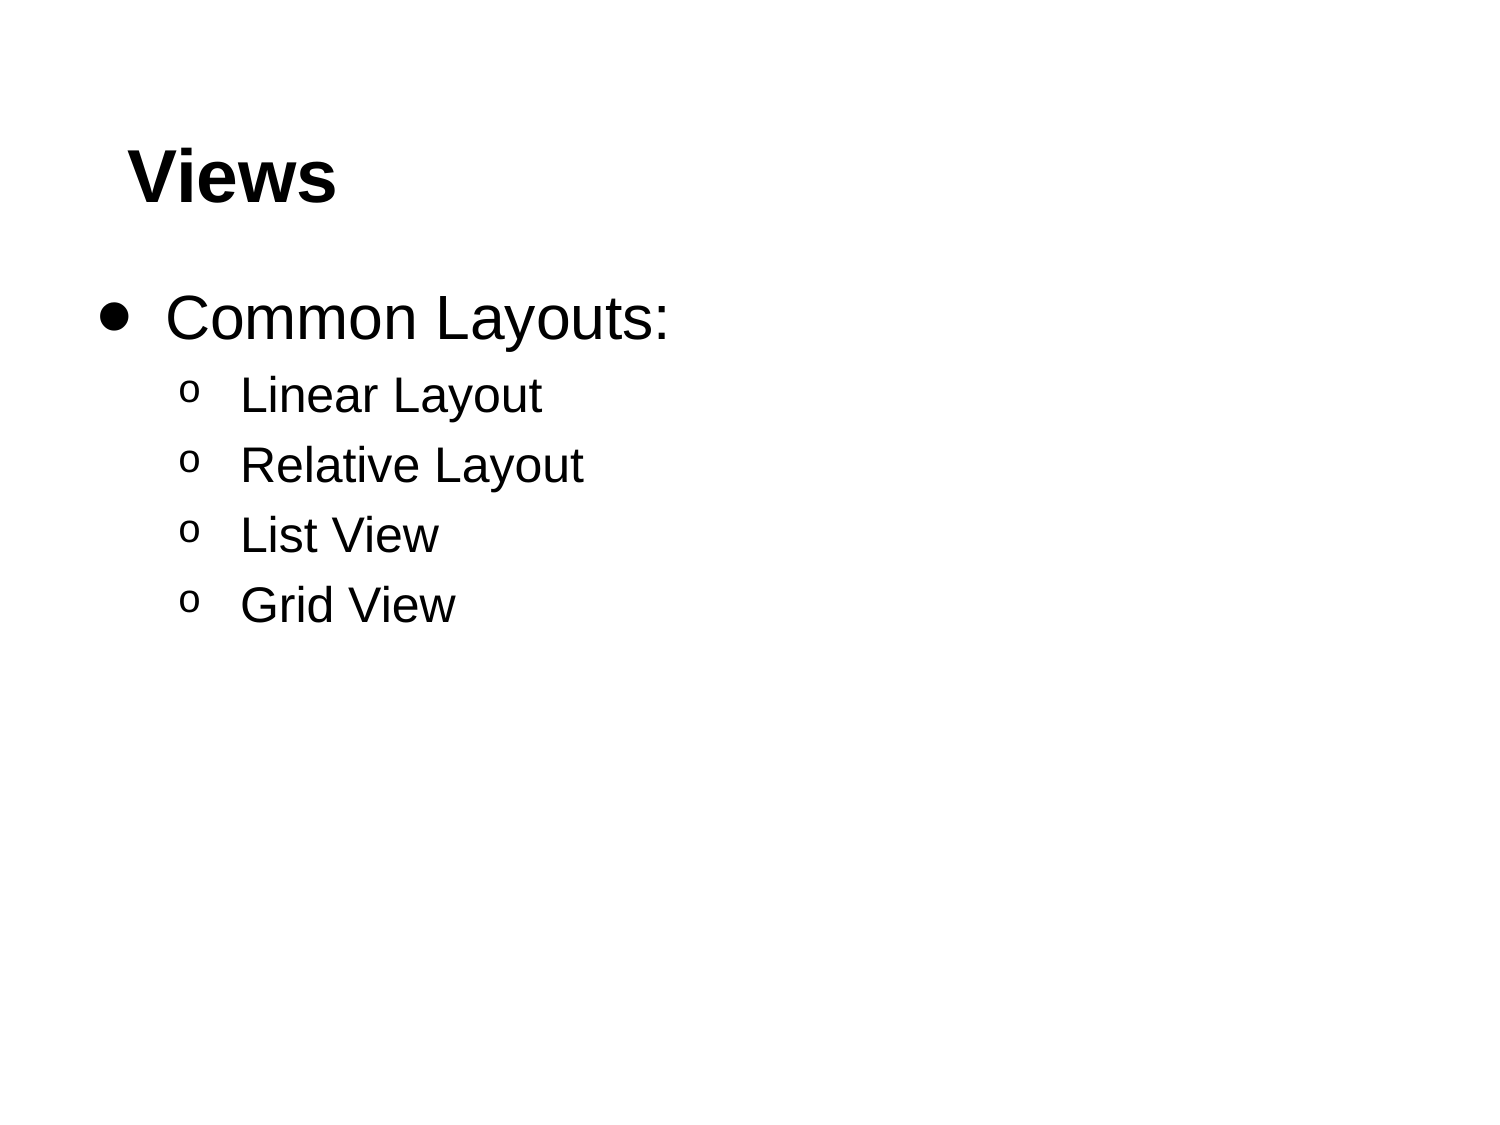

# Views
Common Layouts:
Linear Layout
Relative Layout
List View
Grid View